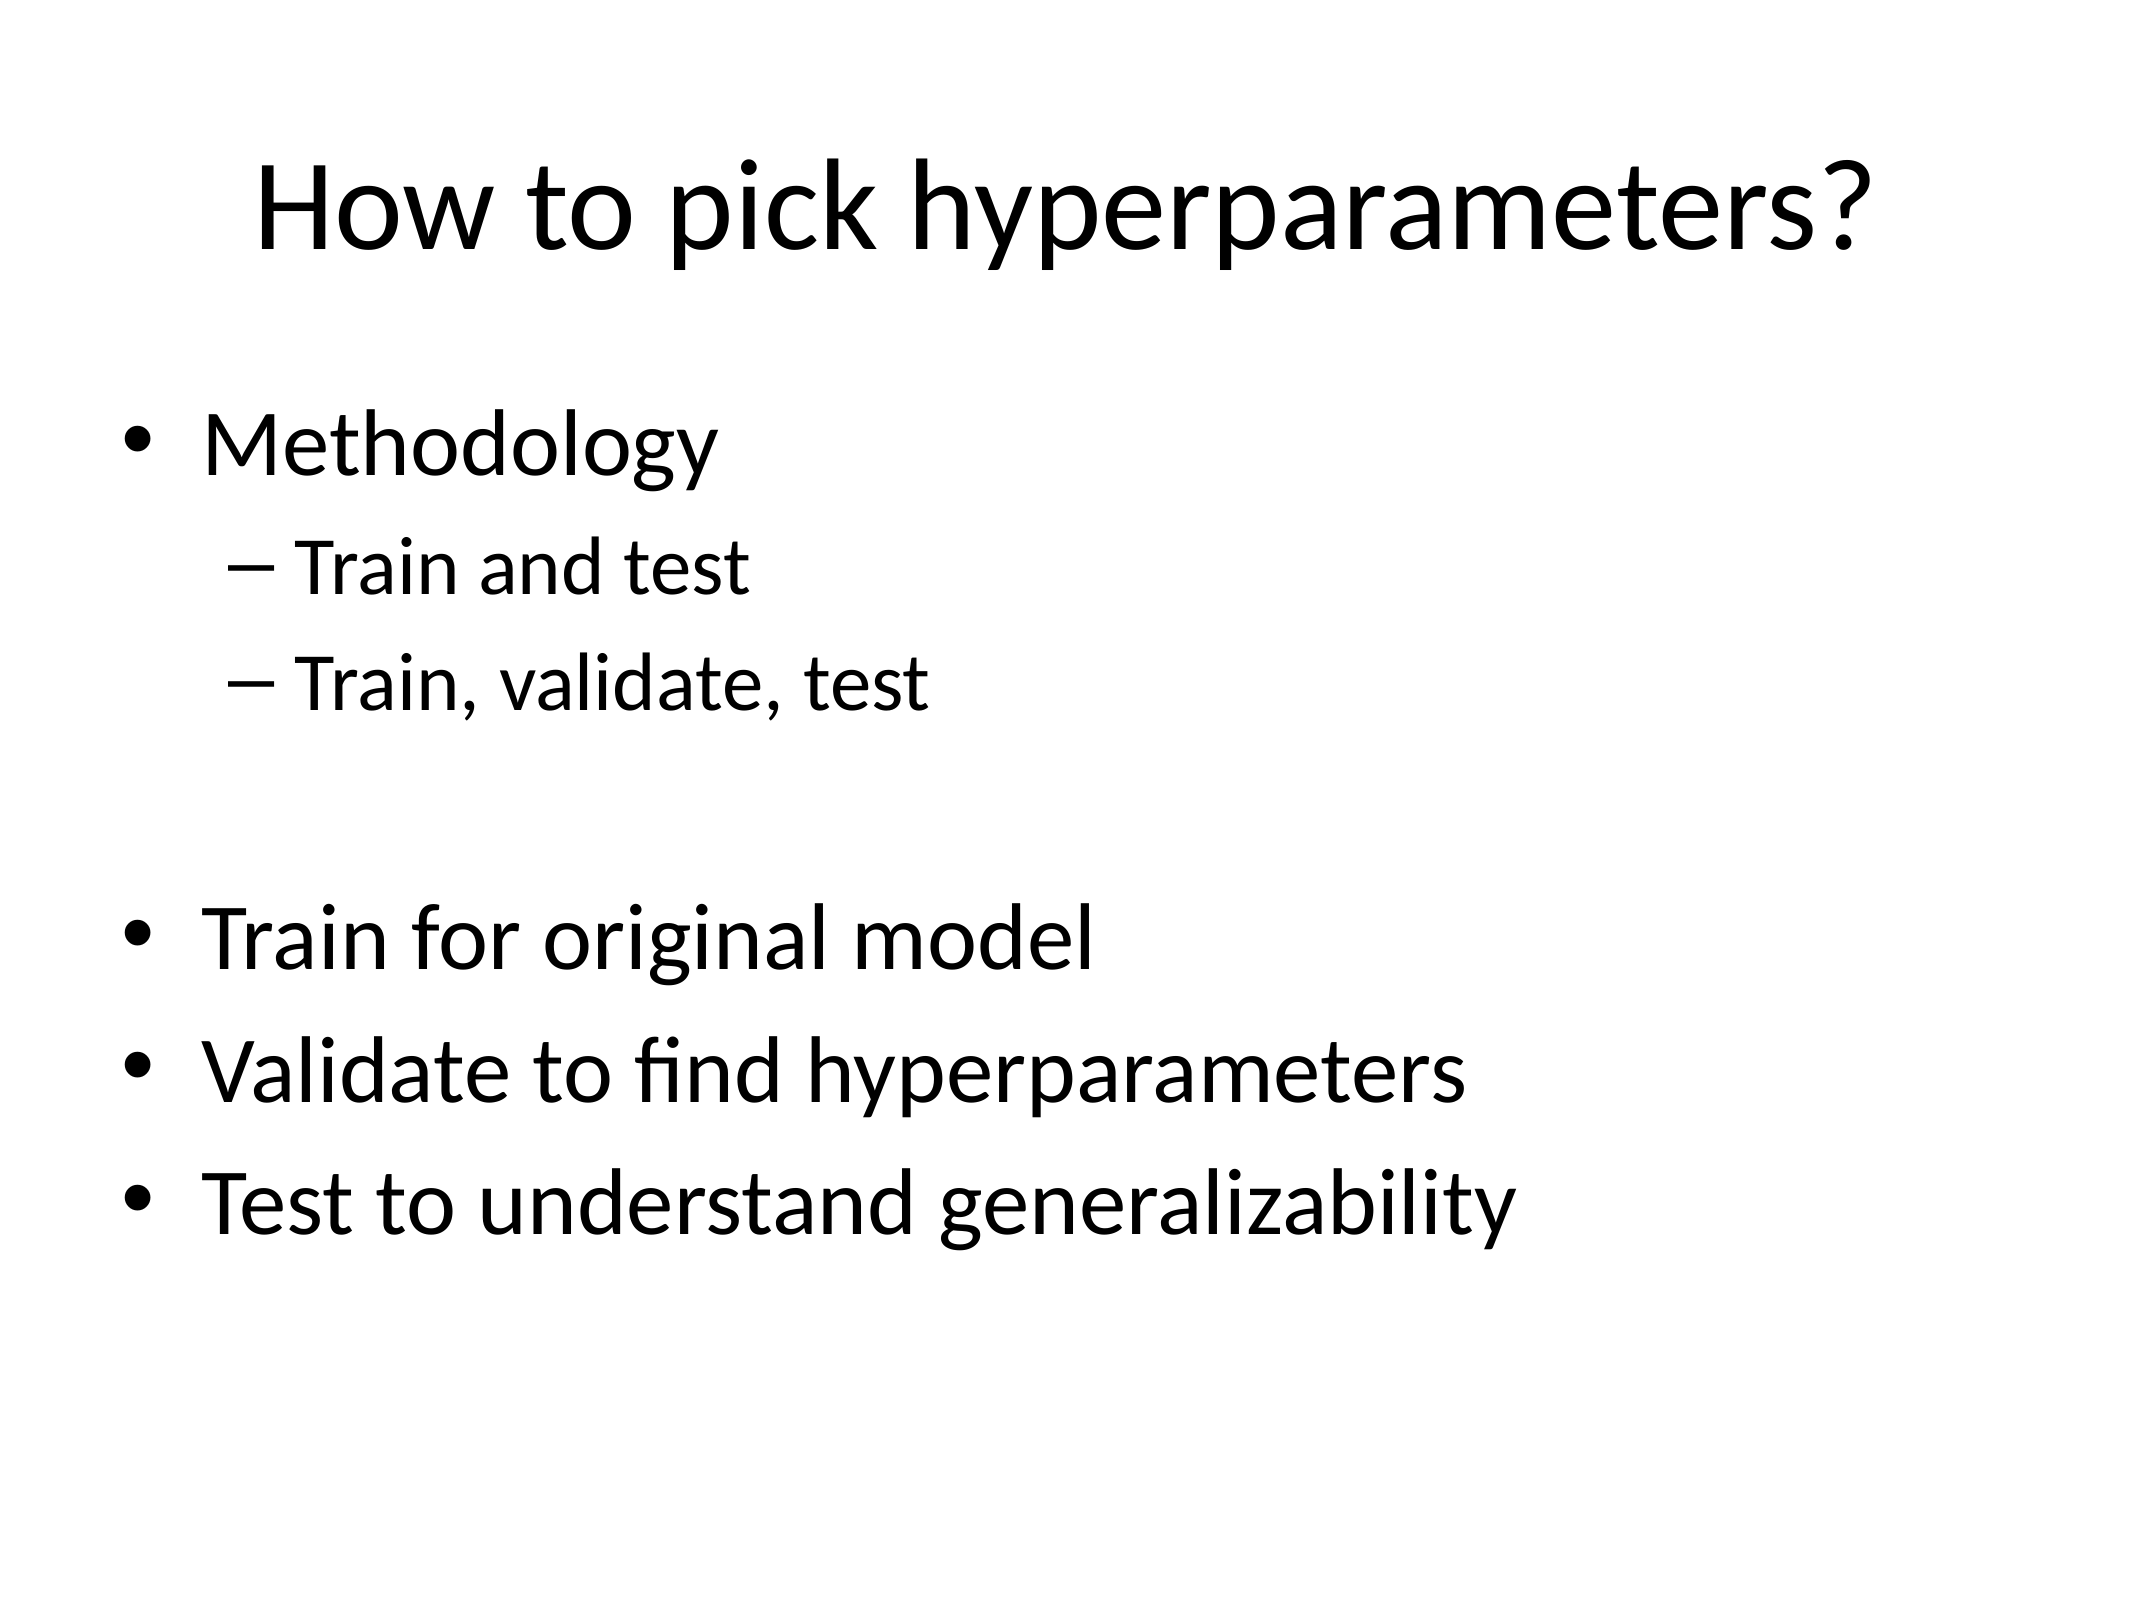

# How to pick hyperparameters?
Methodology
Train and test
Train, validate, test

Train for original model
Validate to find hyperparameters
Test to understand generalizability